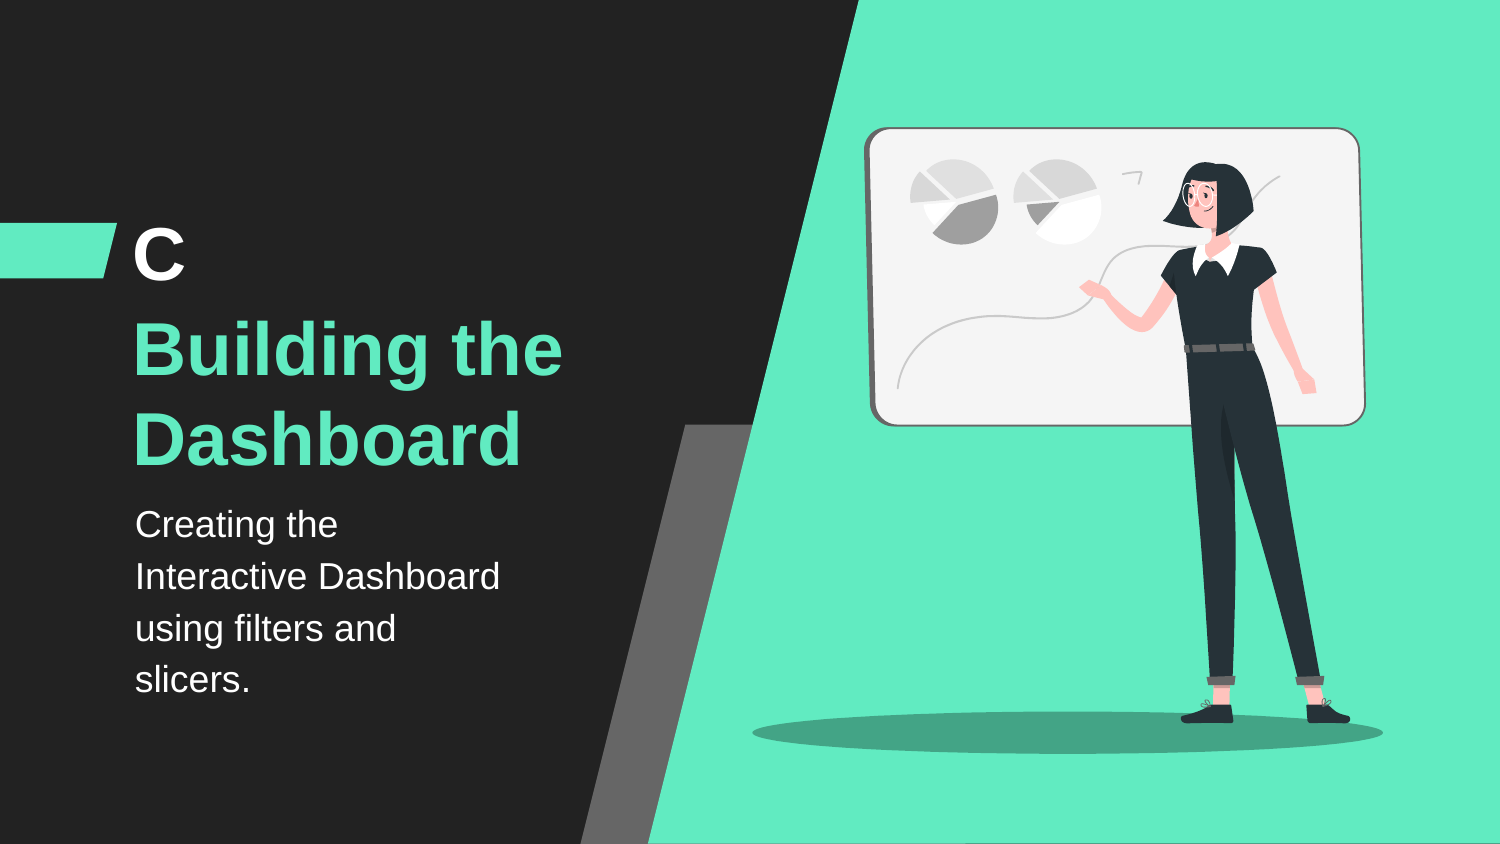

C

# Building the Dashboard

Creating the Interactive Dashboard using filters and slicers.